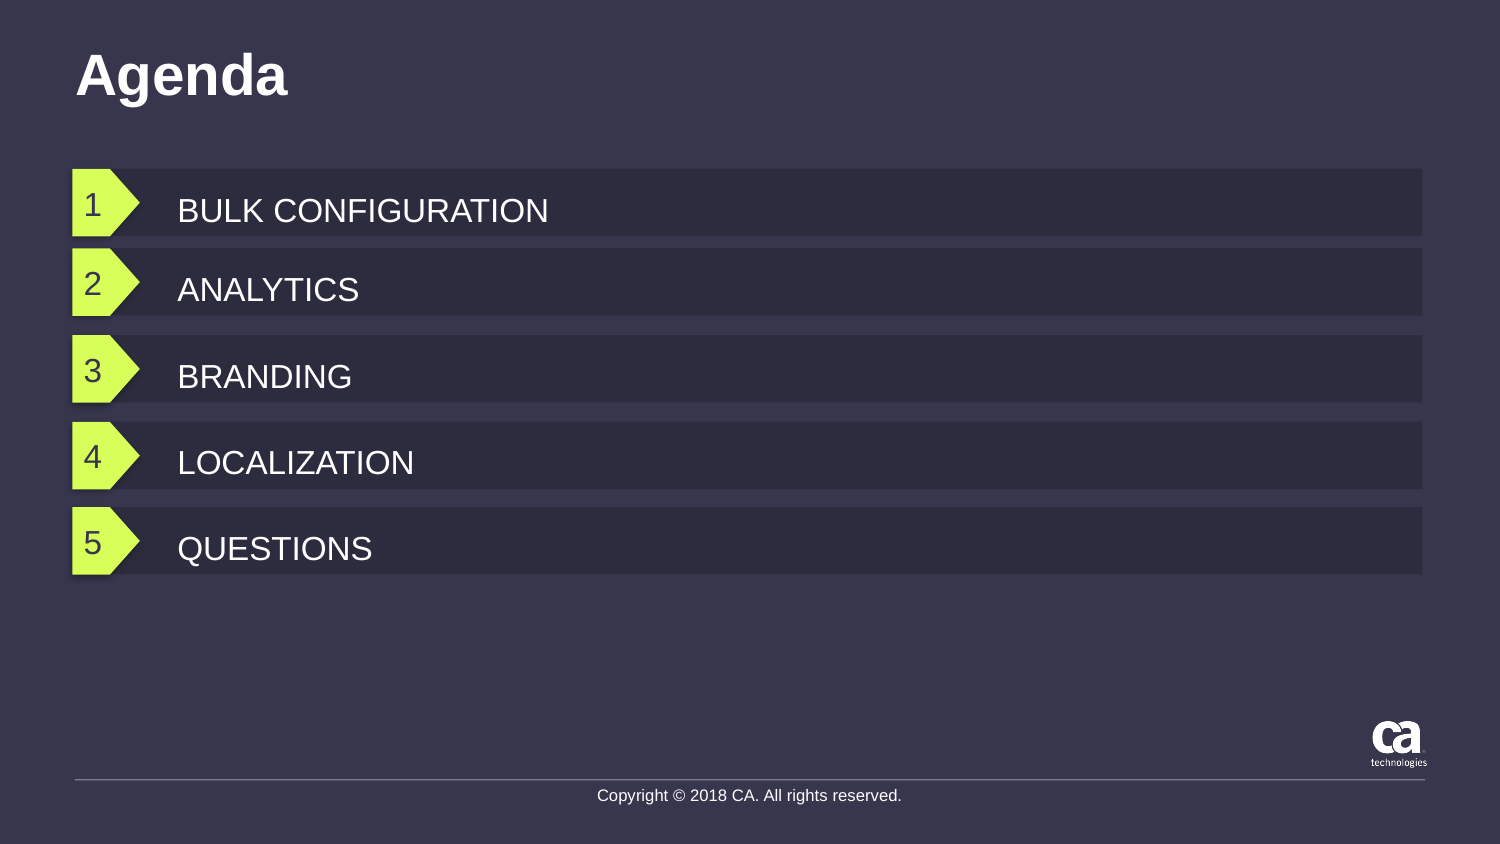

# Agenda
Bulk Configuration
1
Analytics
2
Branding
3
Localization
4
Questions
5